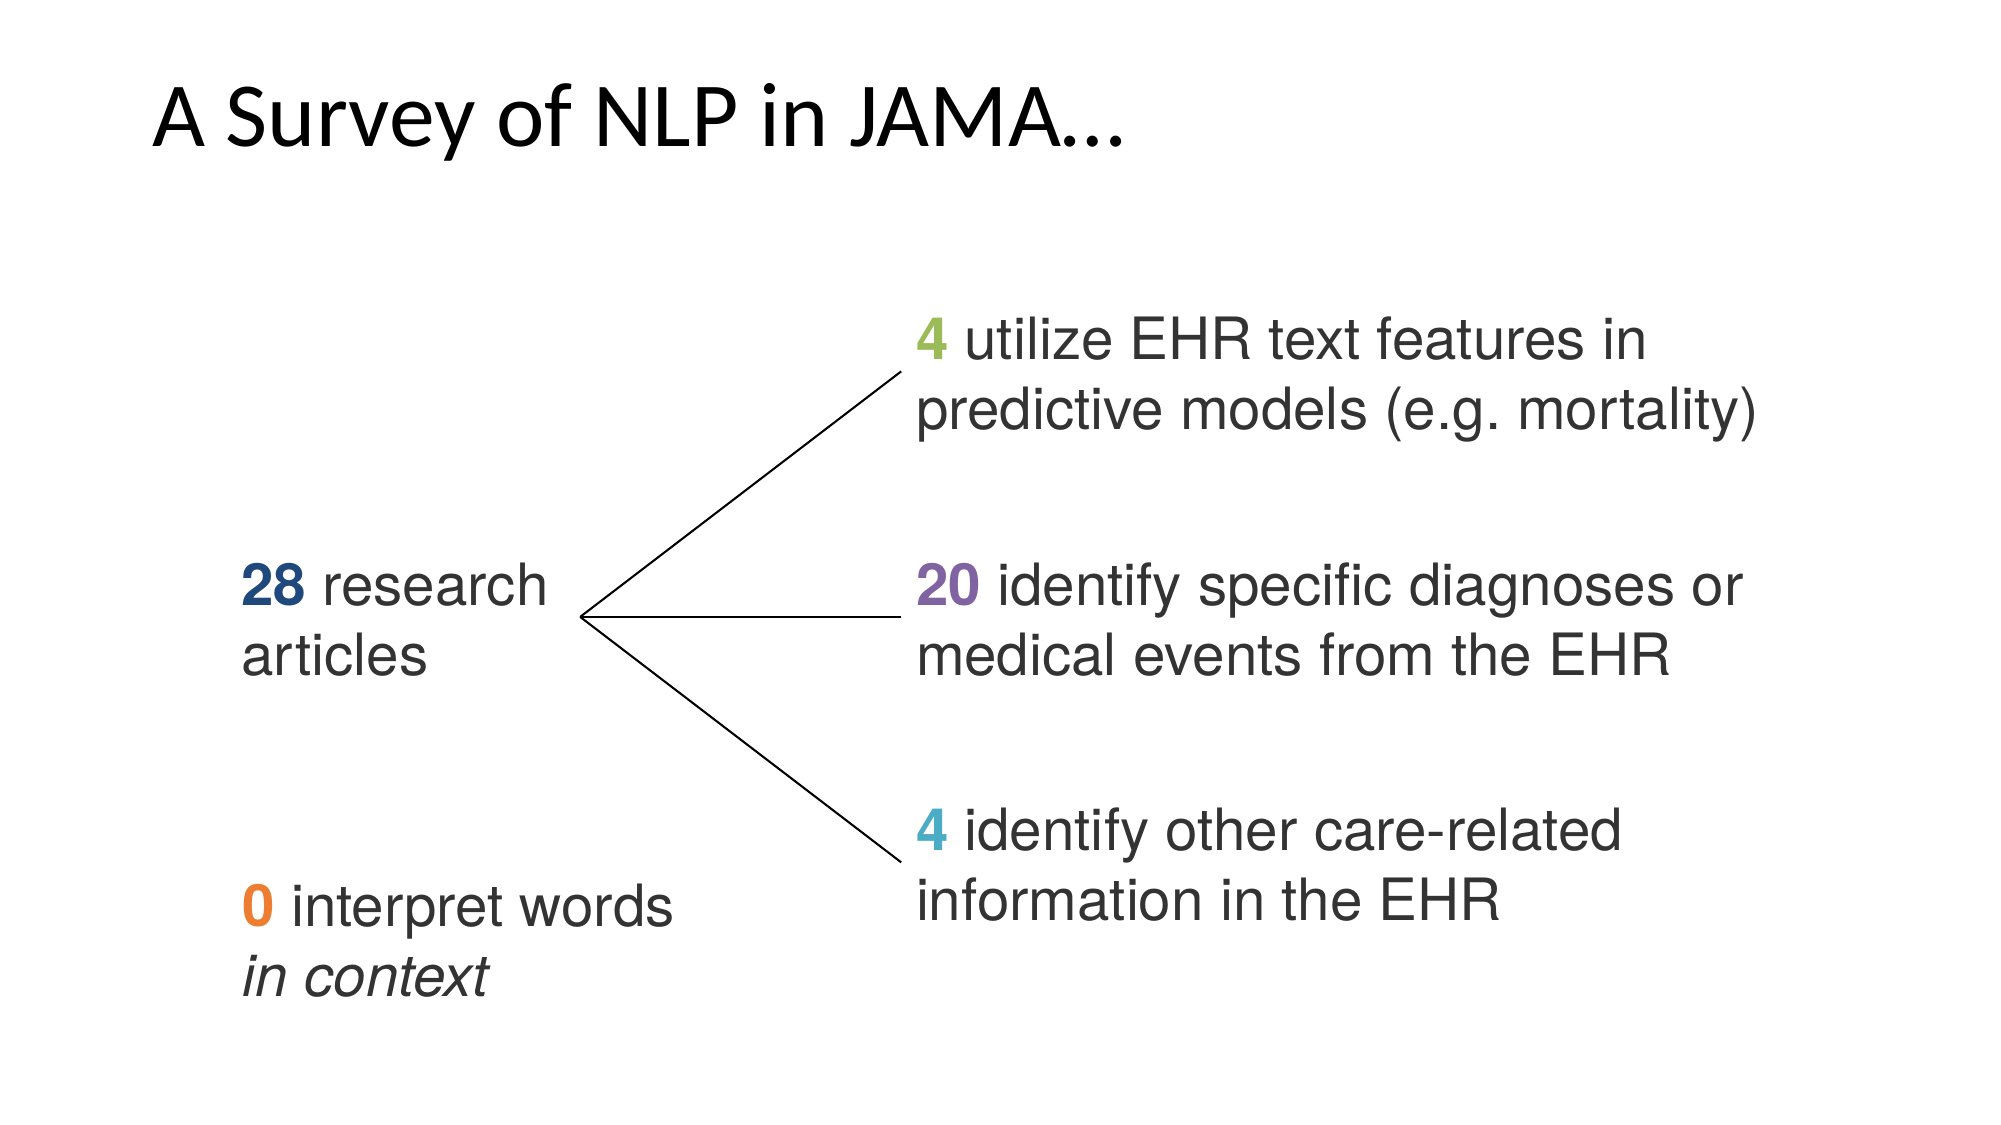

# A Survey of NLP in JAMA…
4 utilize EHR text features in predictive models (e.g. mortality)
20 identify specific diagnoses or medical events from the EHR
28 research
articles
4 identify other care-related information in the EHR
0 interpret words
in context